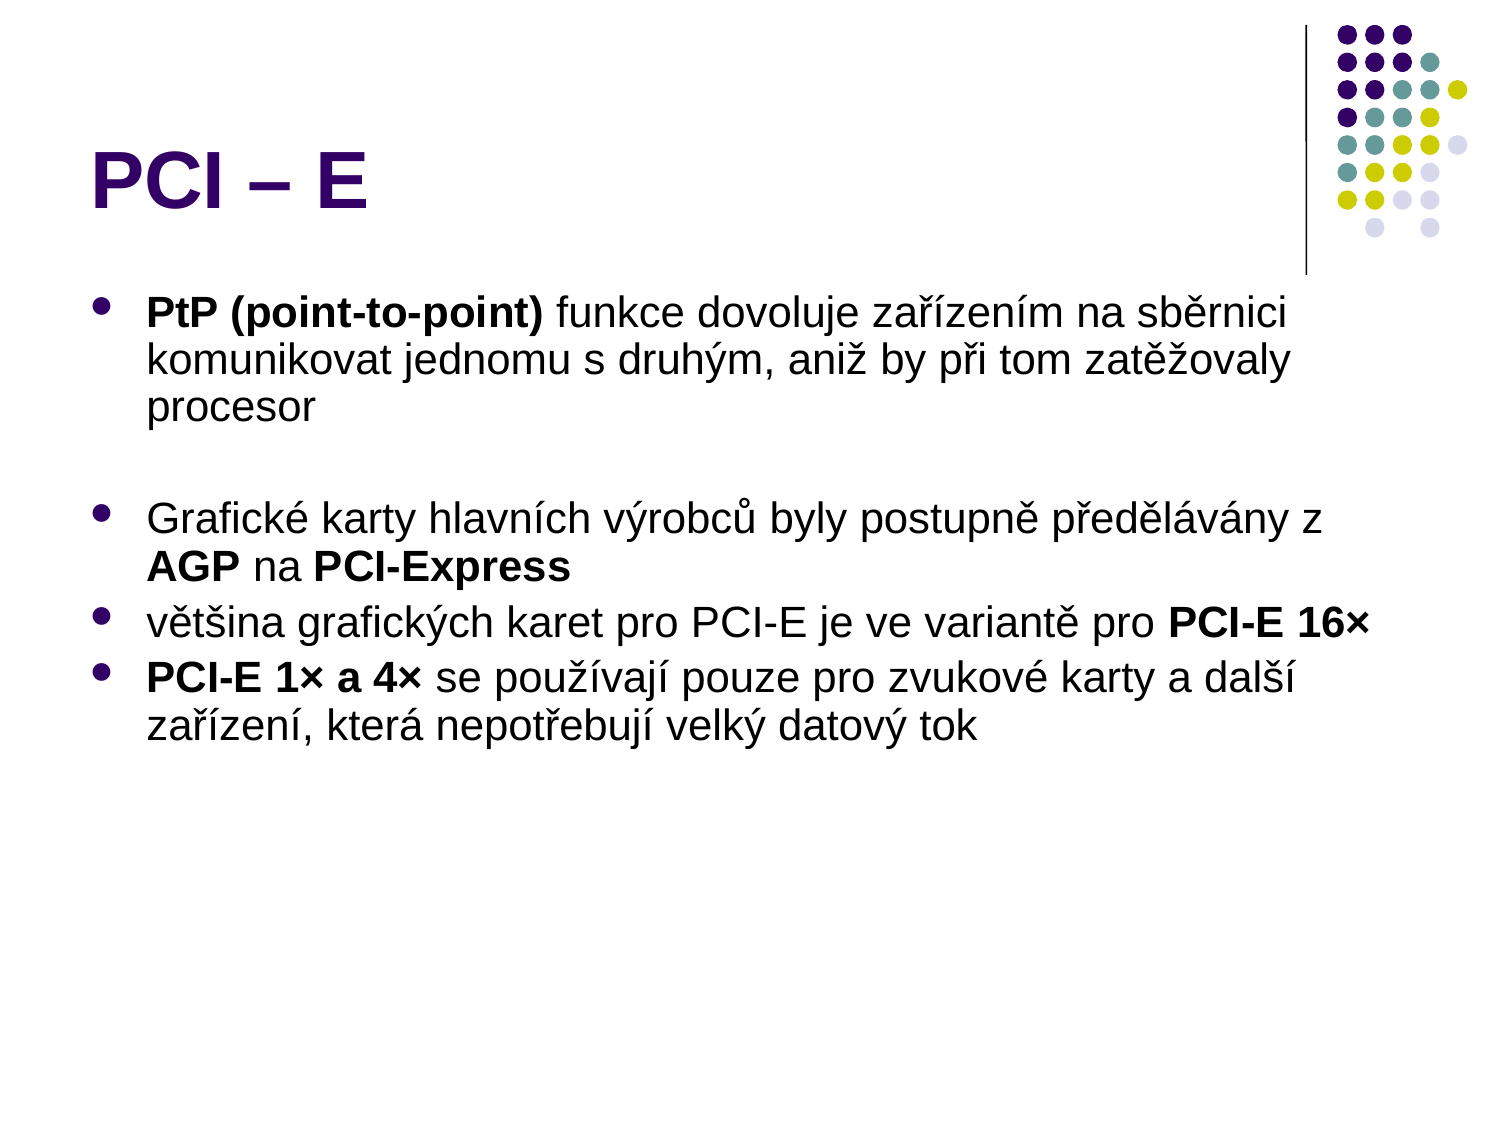

# PCI – E
PtP (point-to-point) funkce dovoluje zařízením na sběrnici komunikovat jednomu s druhým, aniž by při tom zatěžovaly procesor

Grafické karty hlavních výrobců byly postupně předělávány z AGP na PCI-Express
většina grafických karet pro PCI-E je ve variantě pro PCI-E 16×
PCI-E 1× a 4× se používají pouze pro zvukové karty a další zařízení, která nepotřebují velký datový tok